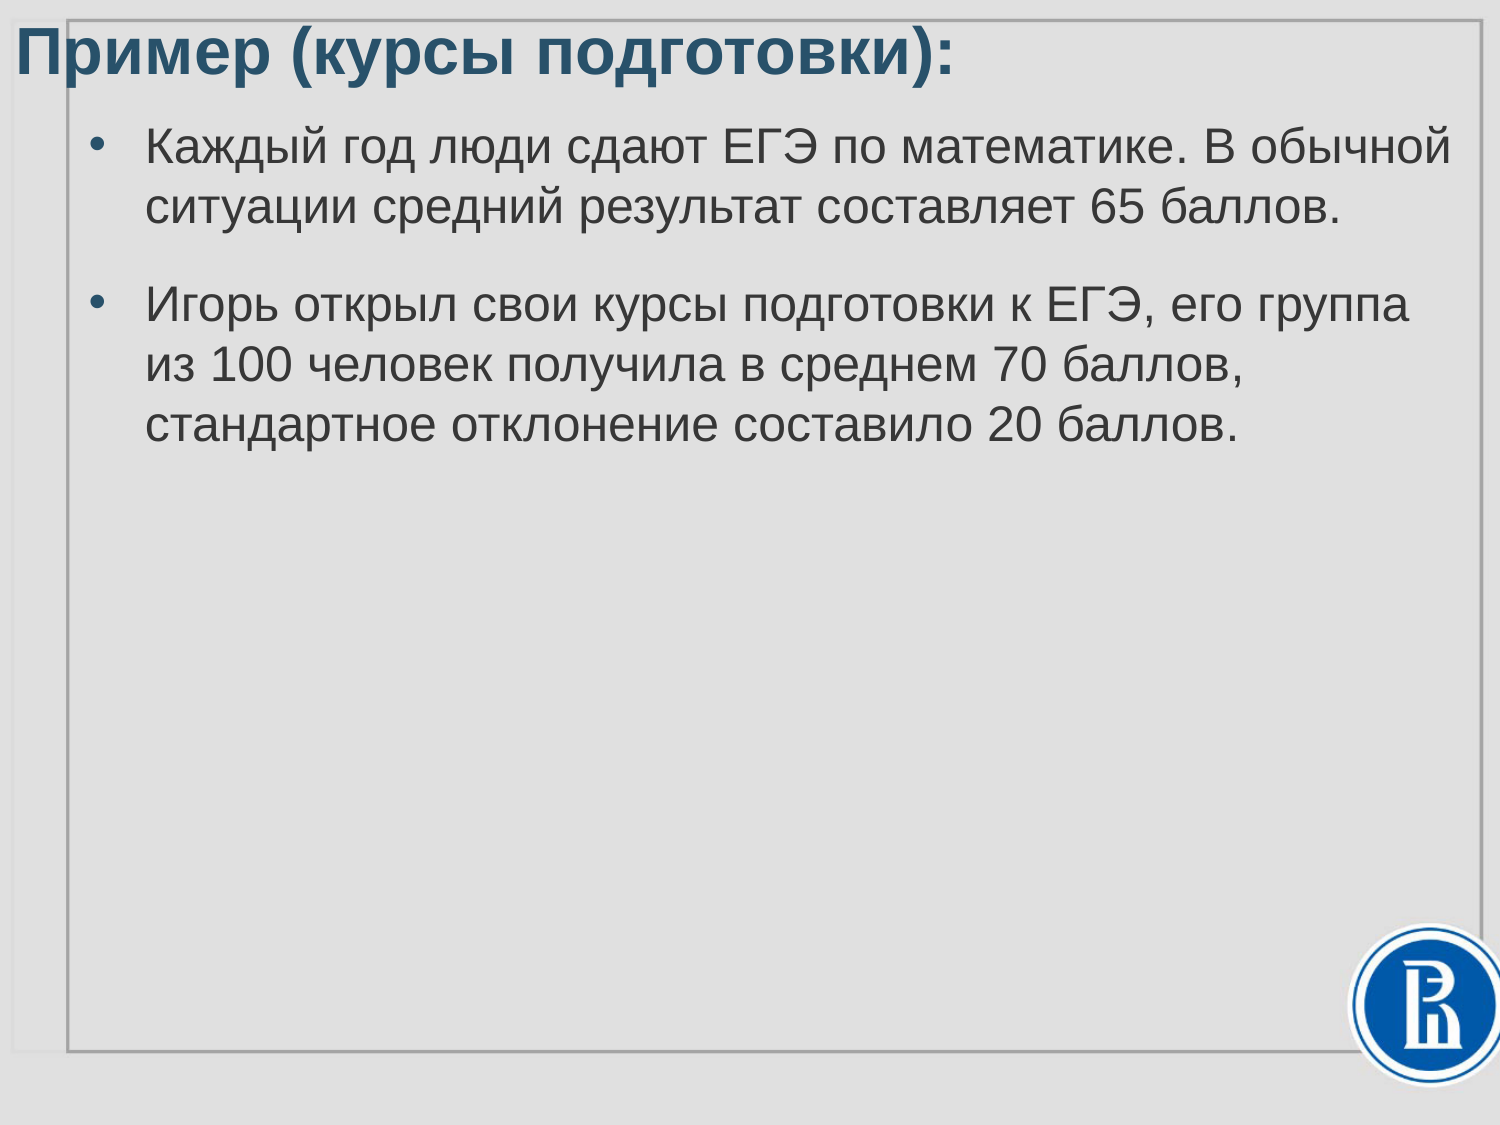

# Пример (курсы подготовки):
Каждый год люди сдают ЕГЭ по математике. В обычной ситуации средний результат составляет 65 баллов.
Игорь открыл свои курсы подготовки к ЕГЭ, его группа
из 100 человек получила в среднем 70 баллов, стандартное отклонение составило 20 баллов.